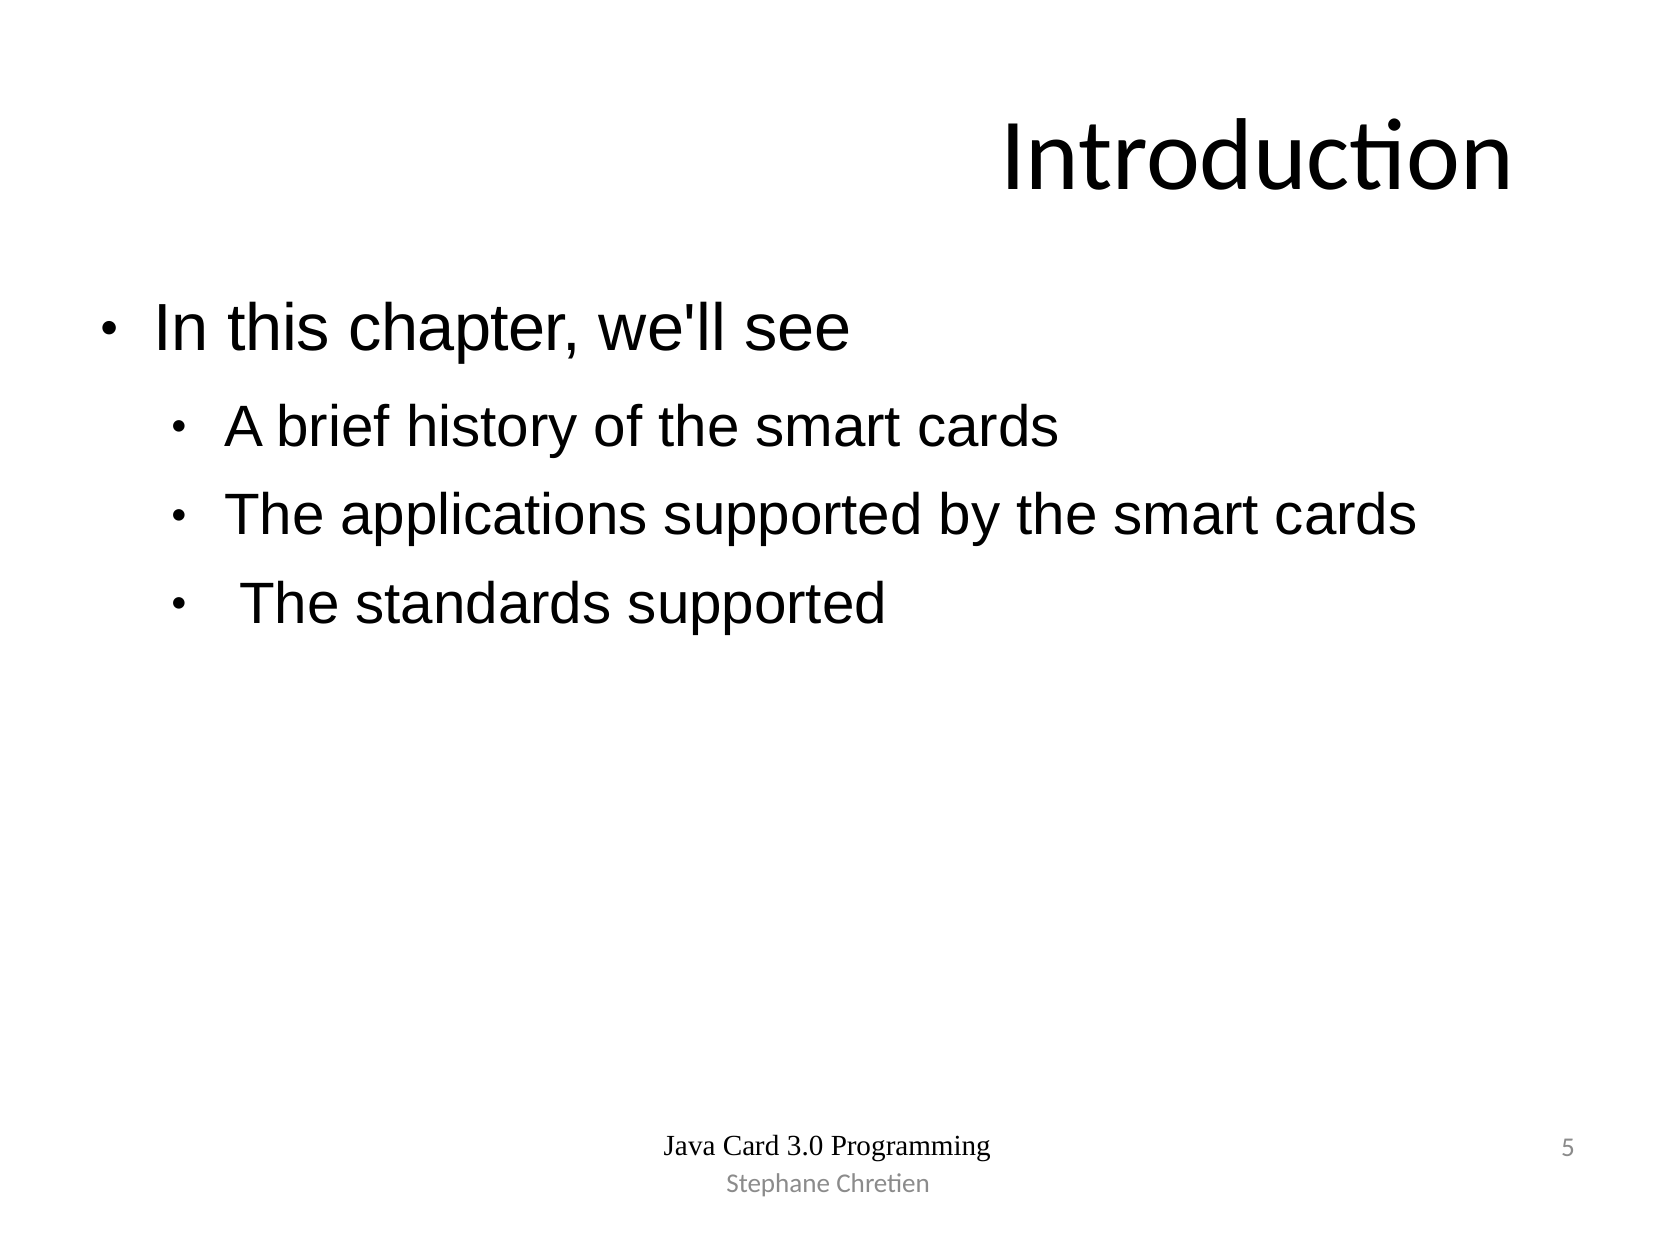

# Introduction
In this chapter, we'll see
●
A brief history of the smart cards
The applications supported by the smart cards  The standards supported
●
●
●
Java Card 3.0 Programming
5
Stephane Chretien